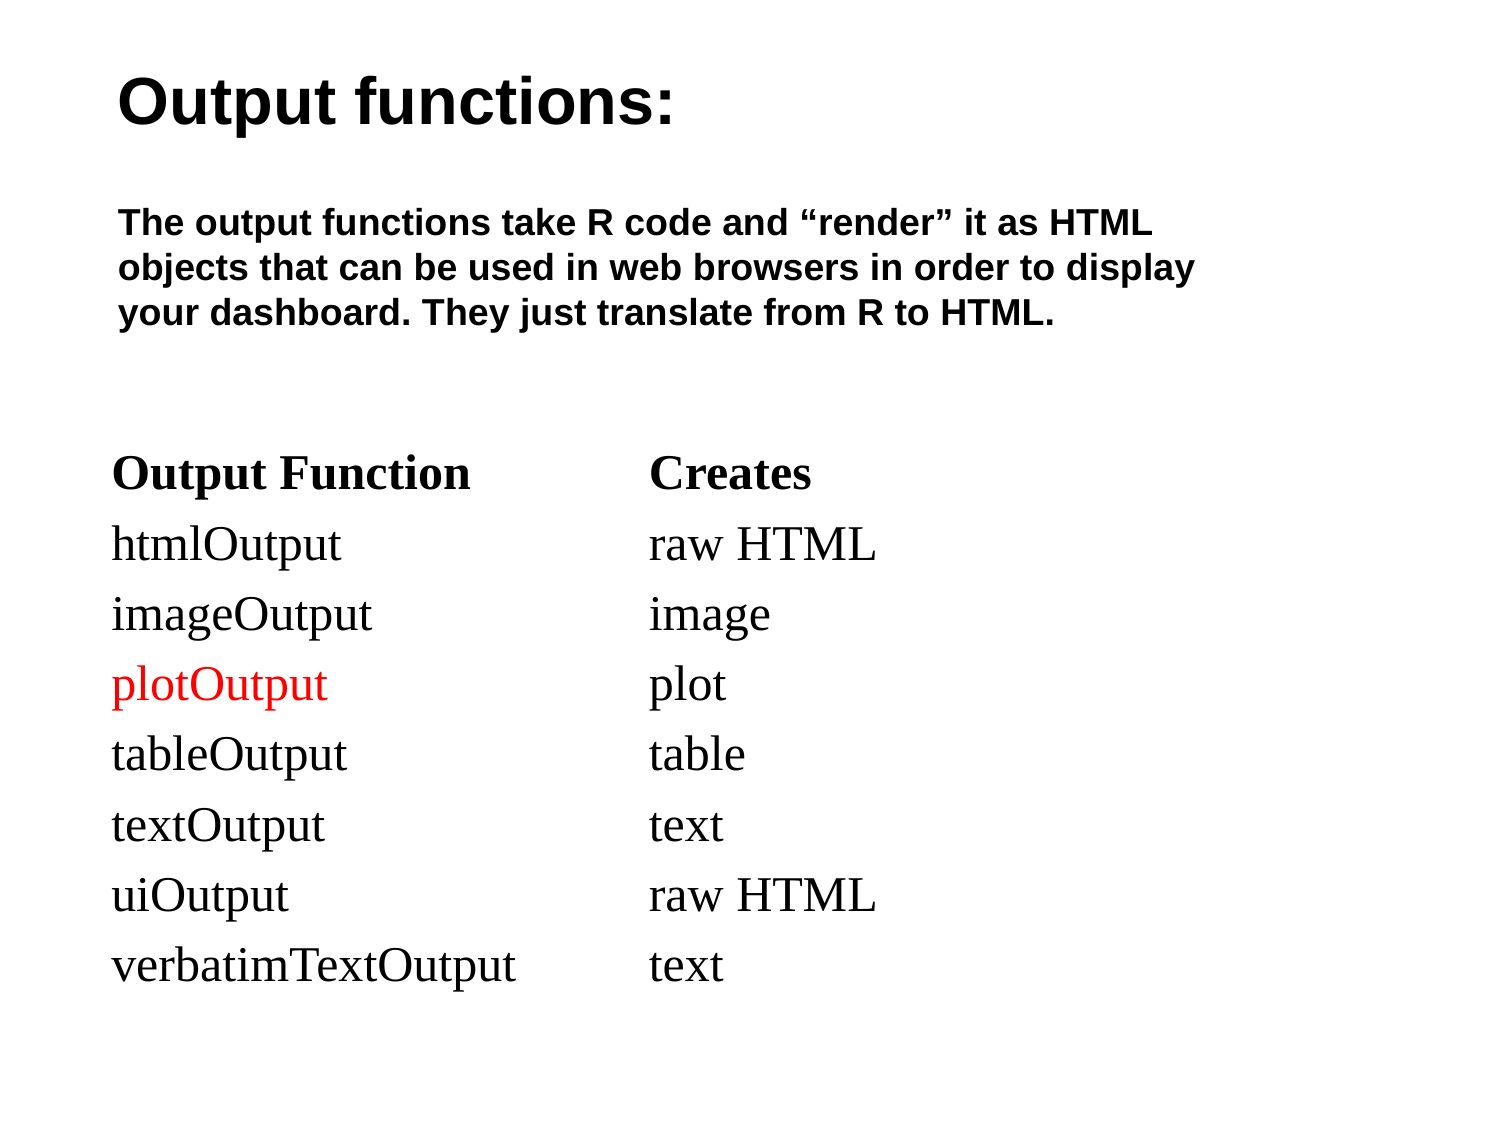

Output functions:
The output functions take R code and “render” it as HTML objects that can be used in web browsers in order to display your dashboard. They just translate from R to HTML.
| Output Function | Creates |
| --- | --- |
| htmlOutput | raw HTML |
| imageOutput | image |
| plotOutput | plot |
| tableOutput | table |
| textOutput | text |
| uiOutput | raw HTML |
| verbatimTextOutput | text |